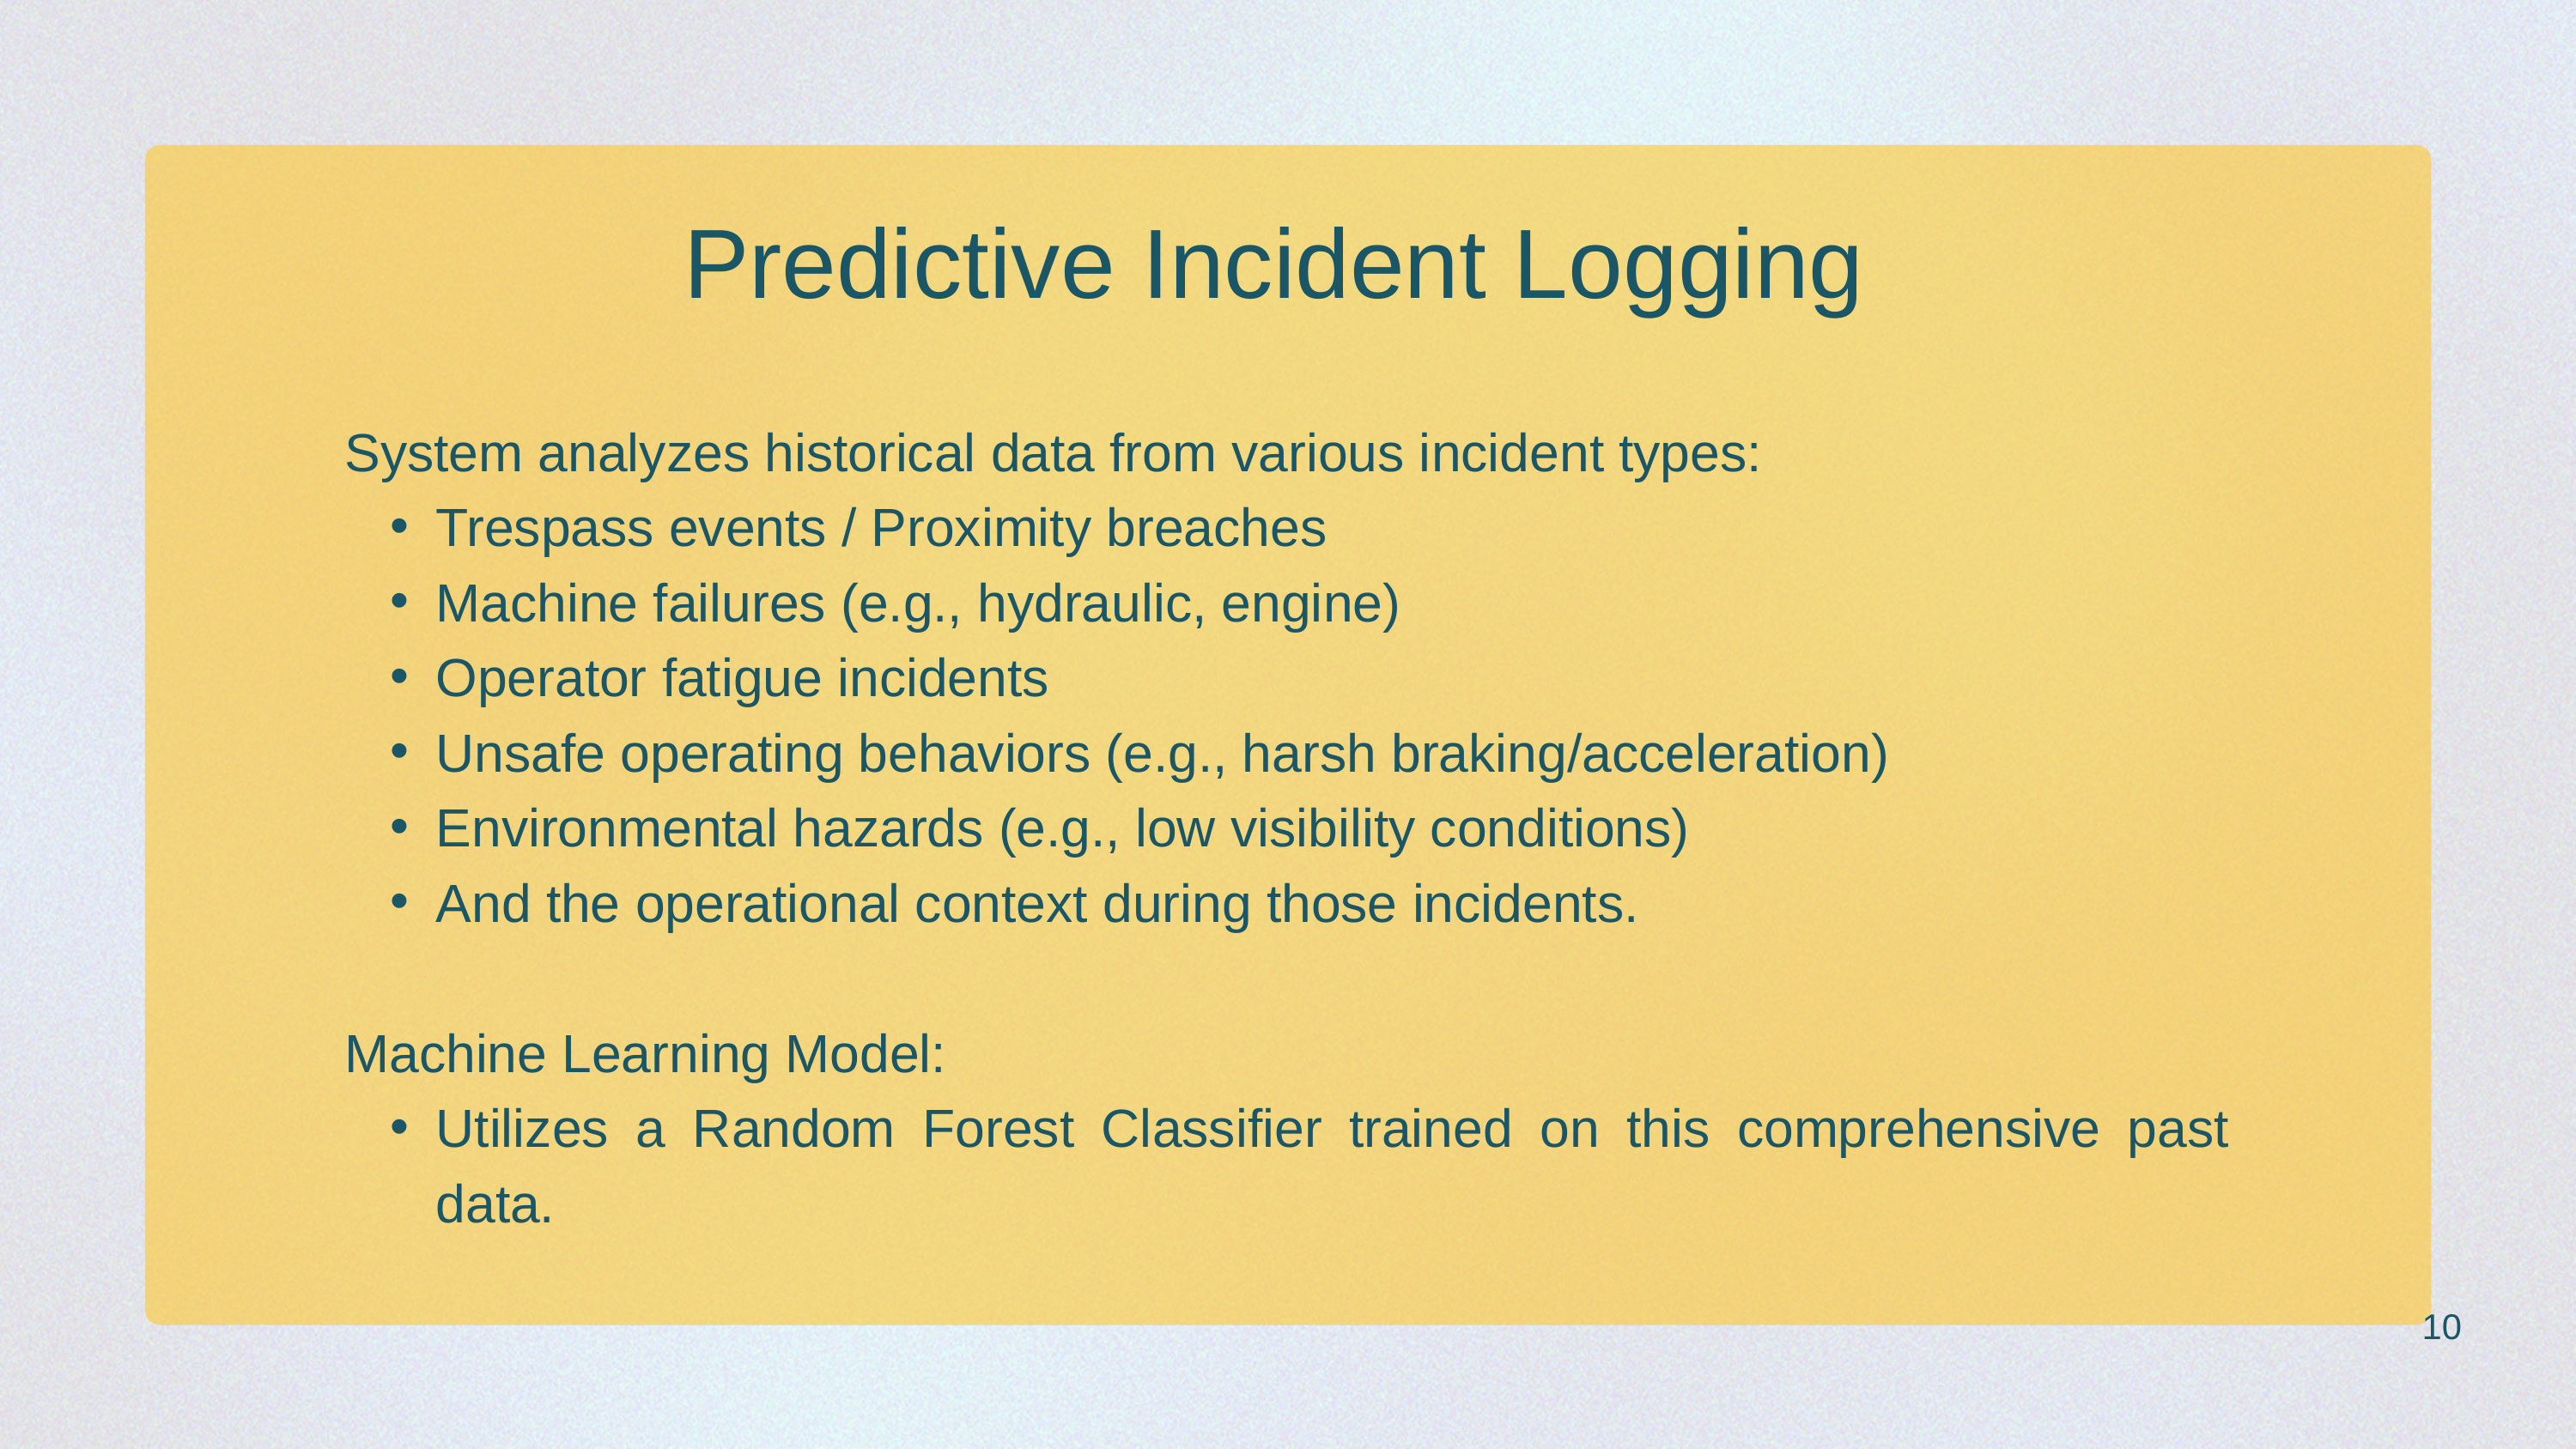

Predictive Incident Logging
System analyzes historical data from various incident types:
Trespass events / Proximity breaches
Machine failures (e.g., hydraulic, engine)
Operator fatigue incidents
Unsafe operating behaviors (e.g., harsh braking/acceleration)
Environmental hazards (e.g., low visibility conditions)
And the operational context during those incidents.

Machine Learning Model:
Utilizes a Random Forest Classifier trained on this comprehensive past data.

10